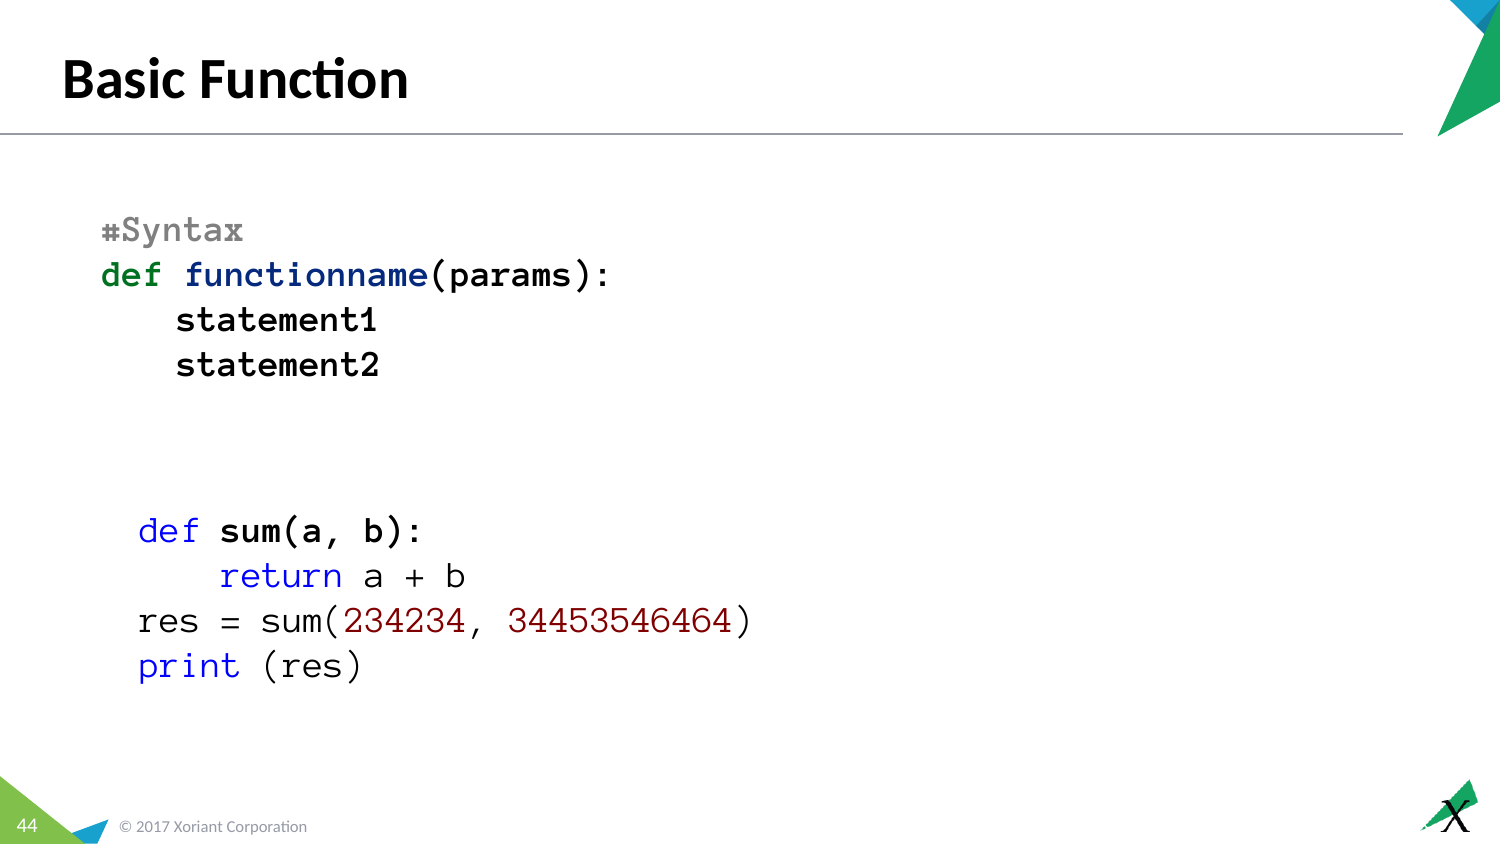

# Basic Function
#Syntax
def functionname(params):
statement1
statement2
def sum(a, b):
    return a + b
res = sum(234234, 34453546464)
print (res)